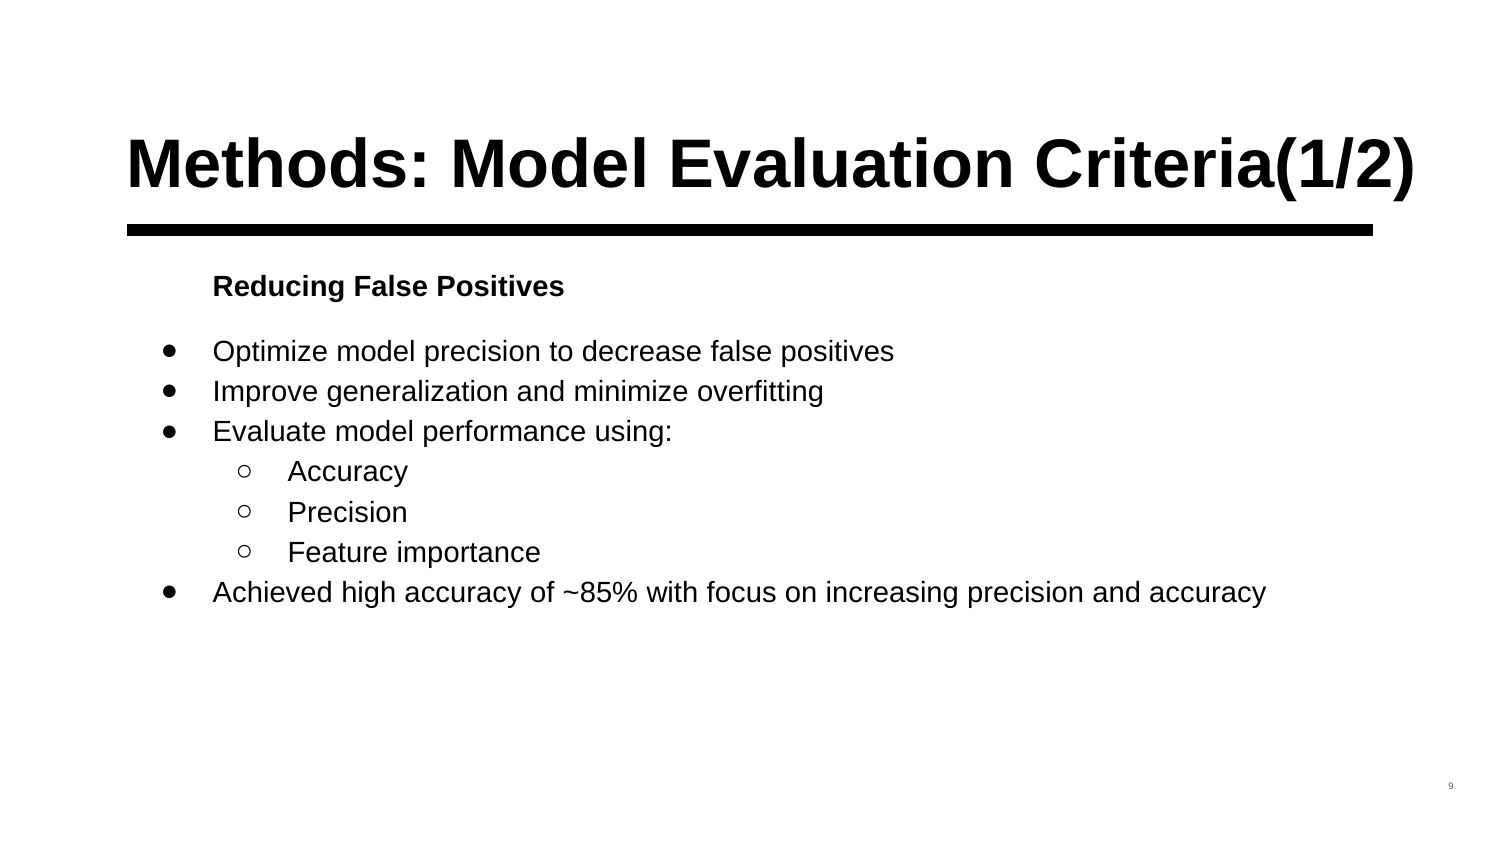

# Methods: Model Evaluation Criteria(1/2)
Reducing False Positives
Optimize model precision to decrease false positives
Improve generalization and minimize overfitting
Evaluate model performance using:
Accuracy
Precision
Feature importance
Achieved high accuracy of ~85% with focus on increasing precision and accuracy
9